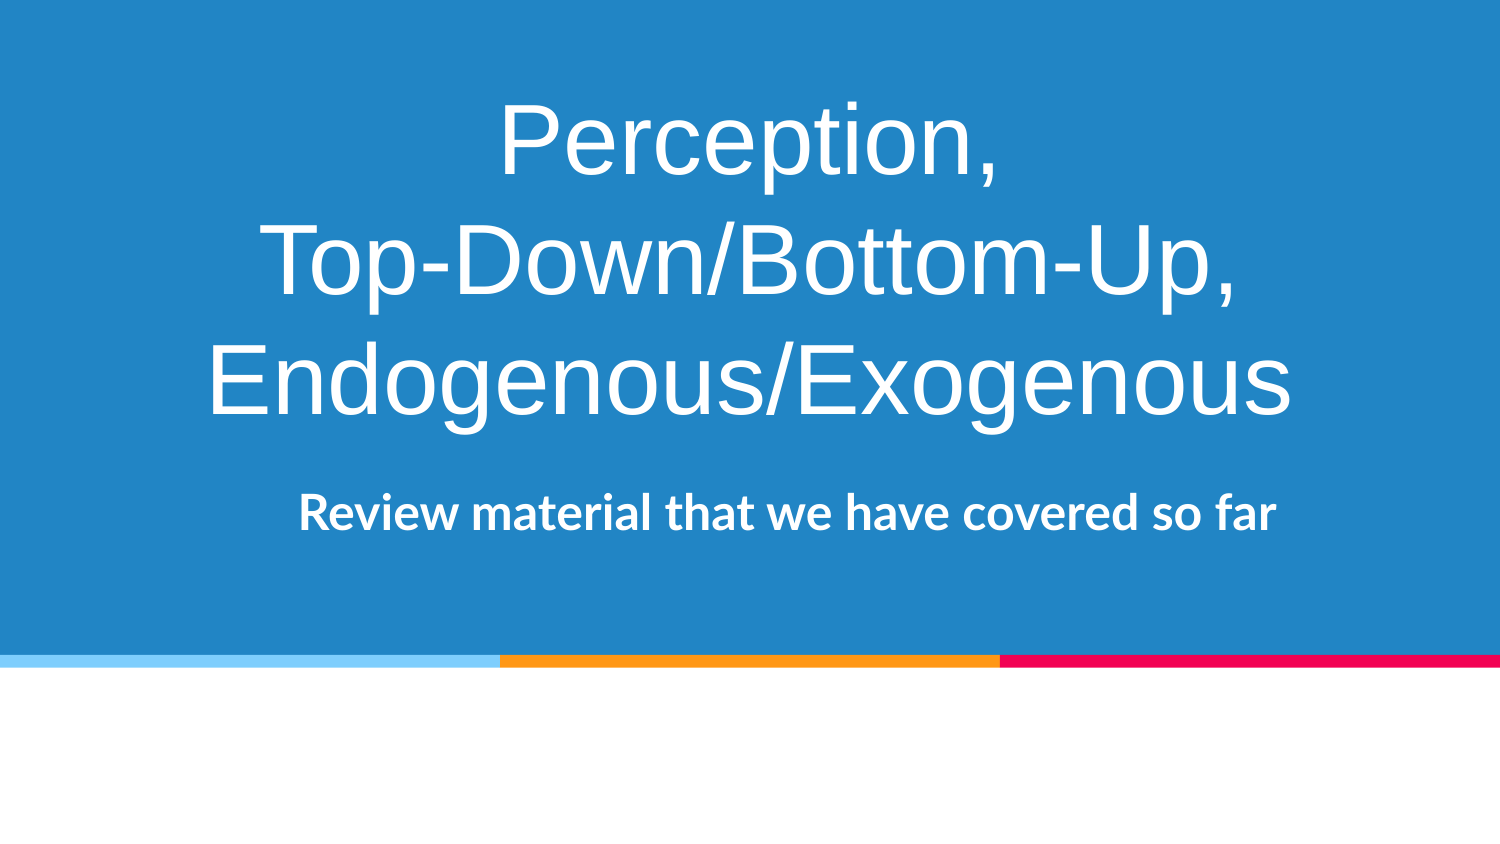

# Perception, Top-Down/Bottom-Up, Endogenous/Exogenous
Review material that we have covered so far